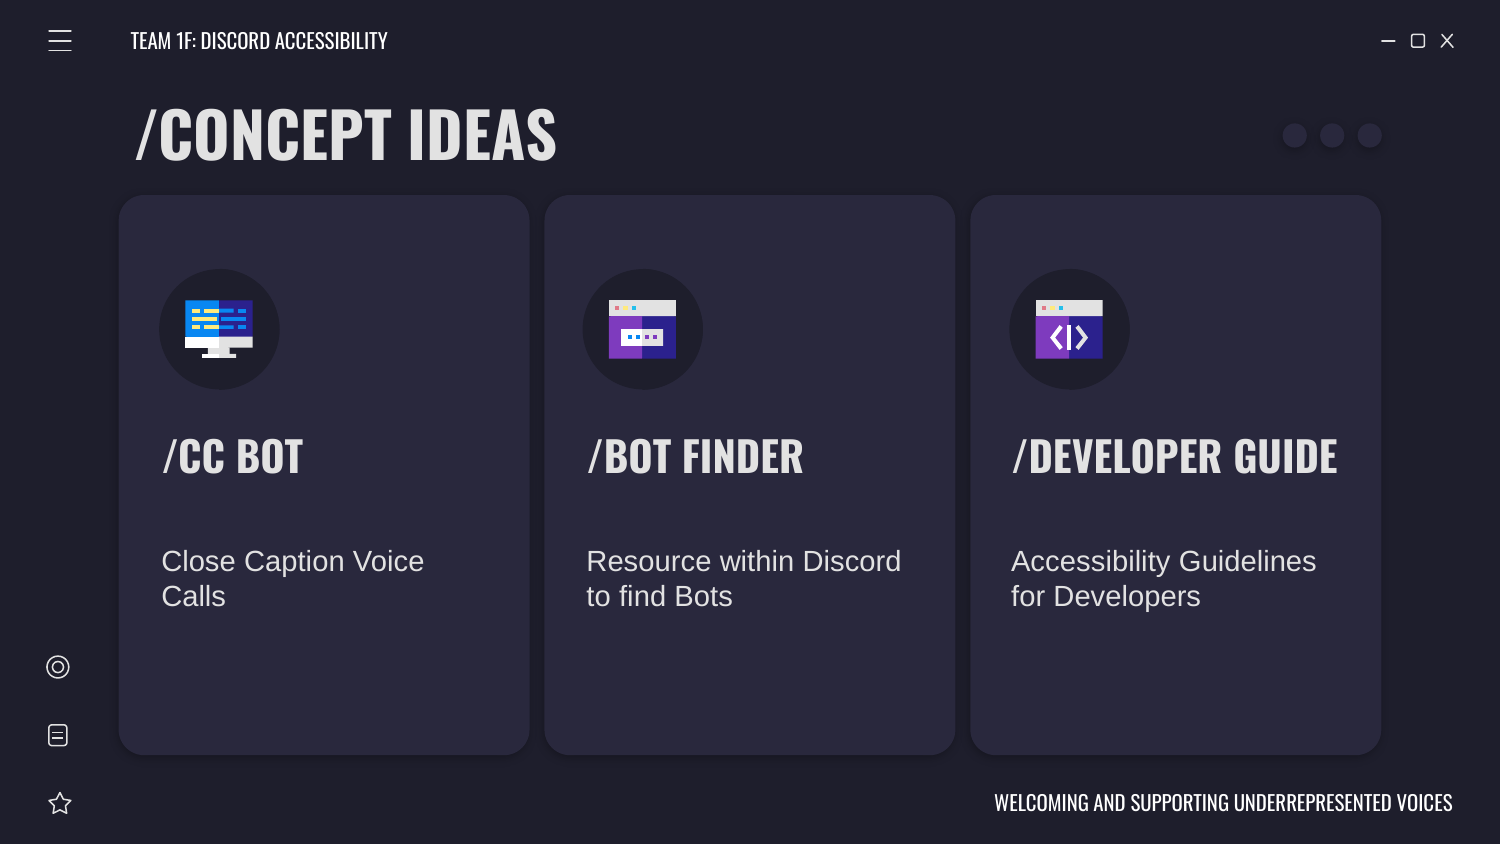

TEAM 1F: DISCORD ACCESSIBILITY

/CONCEPT IDEAS

# /CC BOT
/BOT FINDER
/DEVELOPER GUIDE
Resource within Discord to find Bots
Close Caption Voice Calls
Accessibility Guidelines for Developers

WELCOMING AND SUPPORTING UNDERREPRESENTED VOICES